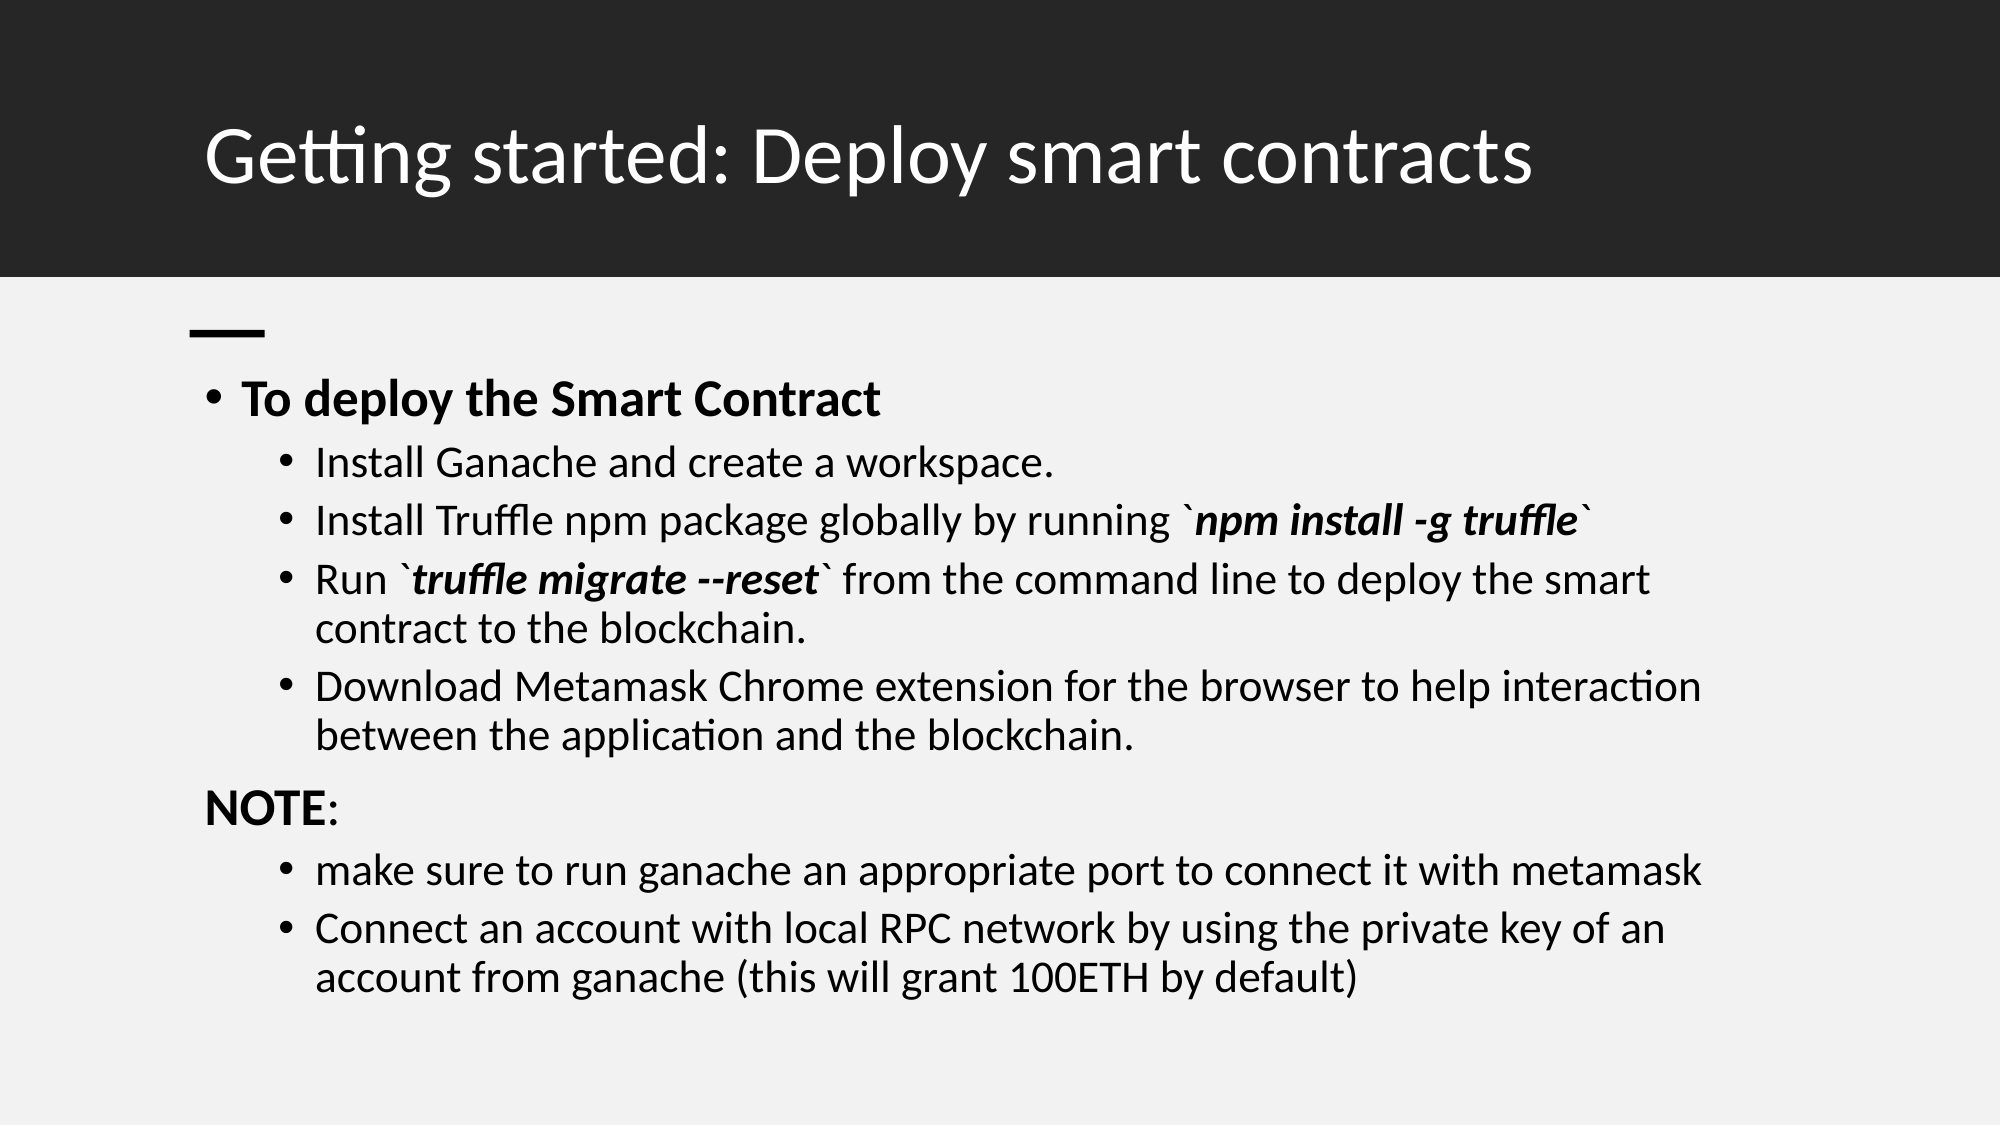

# Getting started: Deploy smart contracts

To deploy the Smart Contract
Install Ganache and create a workspace.
Install Truffle npm package globally by running `npm install -g truffle`
Run `truffle migrate --reset` from the command line to deploy the smart contract to the blockchain.
Download Metamask Chrome extension for the browser to help interaction between the application and the blockchain.
NOTE:
make sure to run ganache an appropriate port to connect it with metamask
Connect an account with local RPC network by using the private key of an account from ganache (this will grant 100ETH by default)